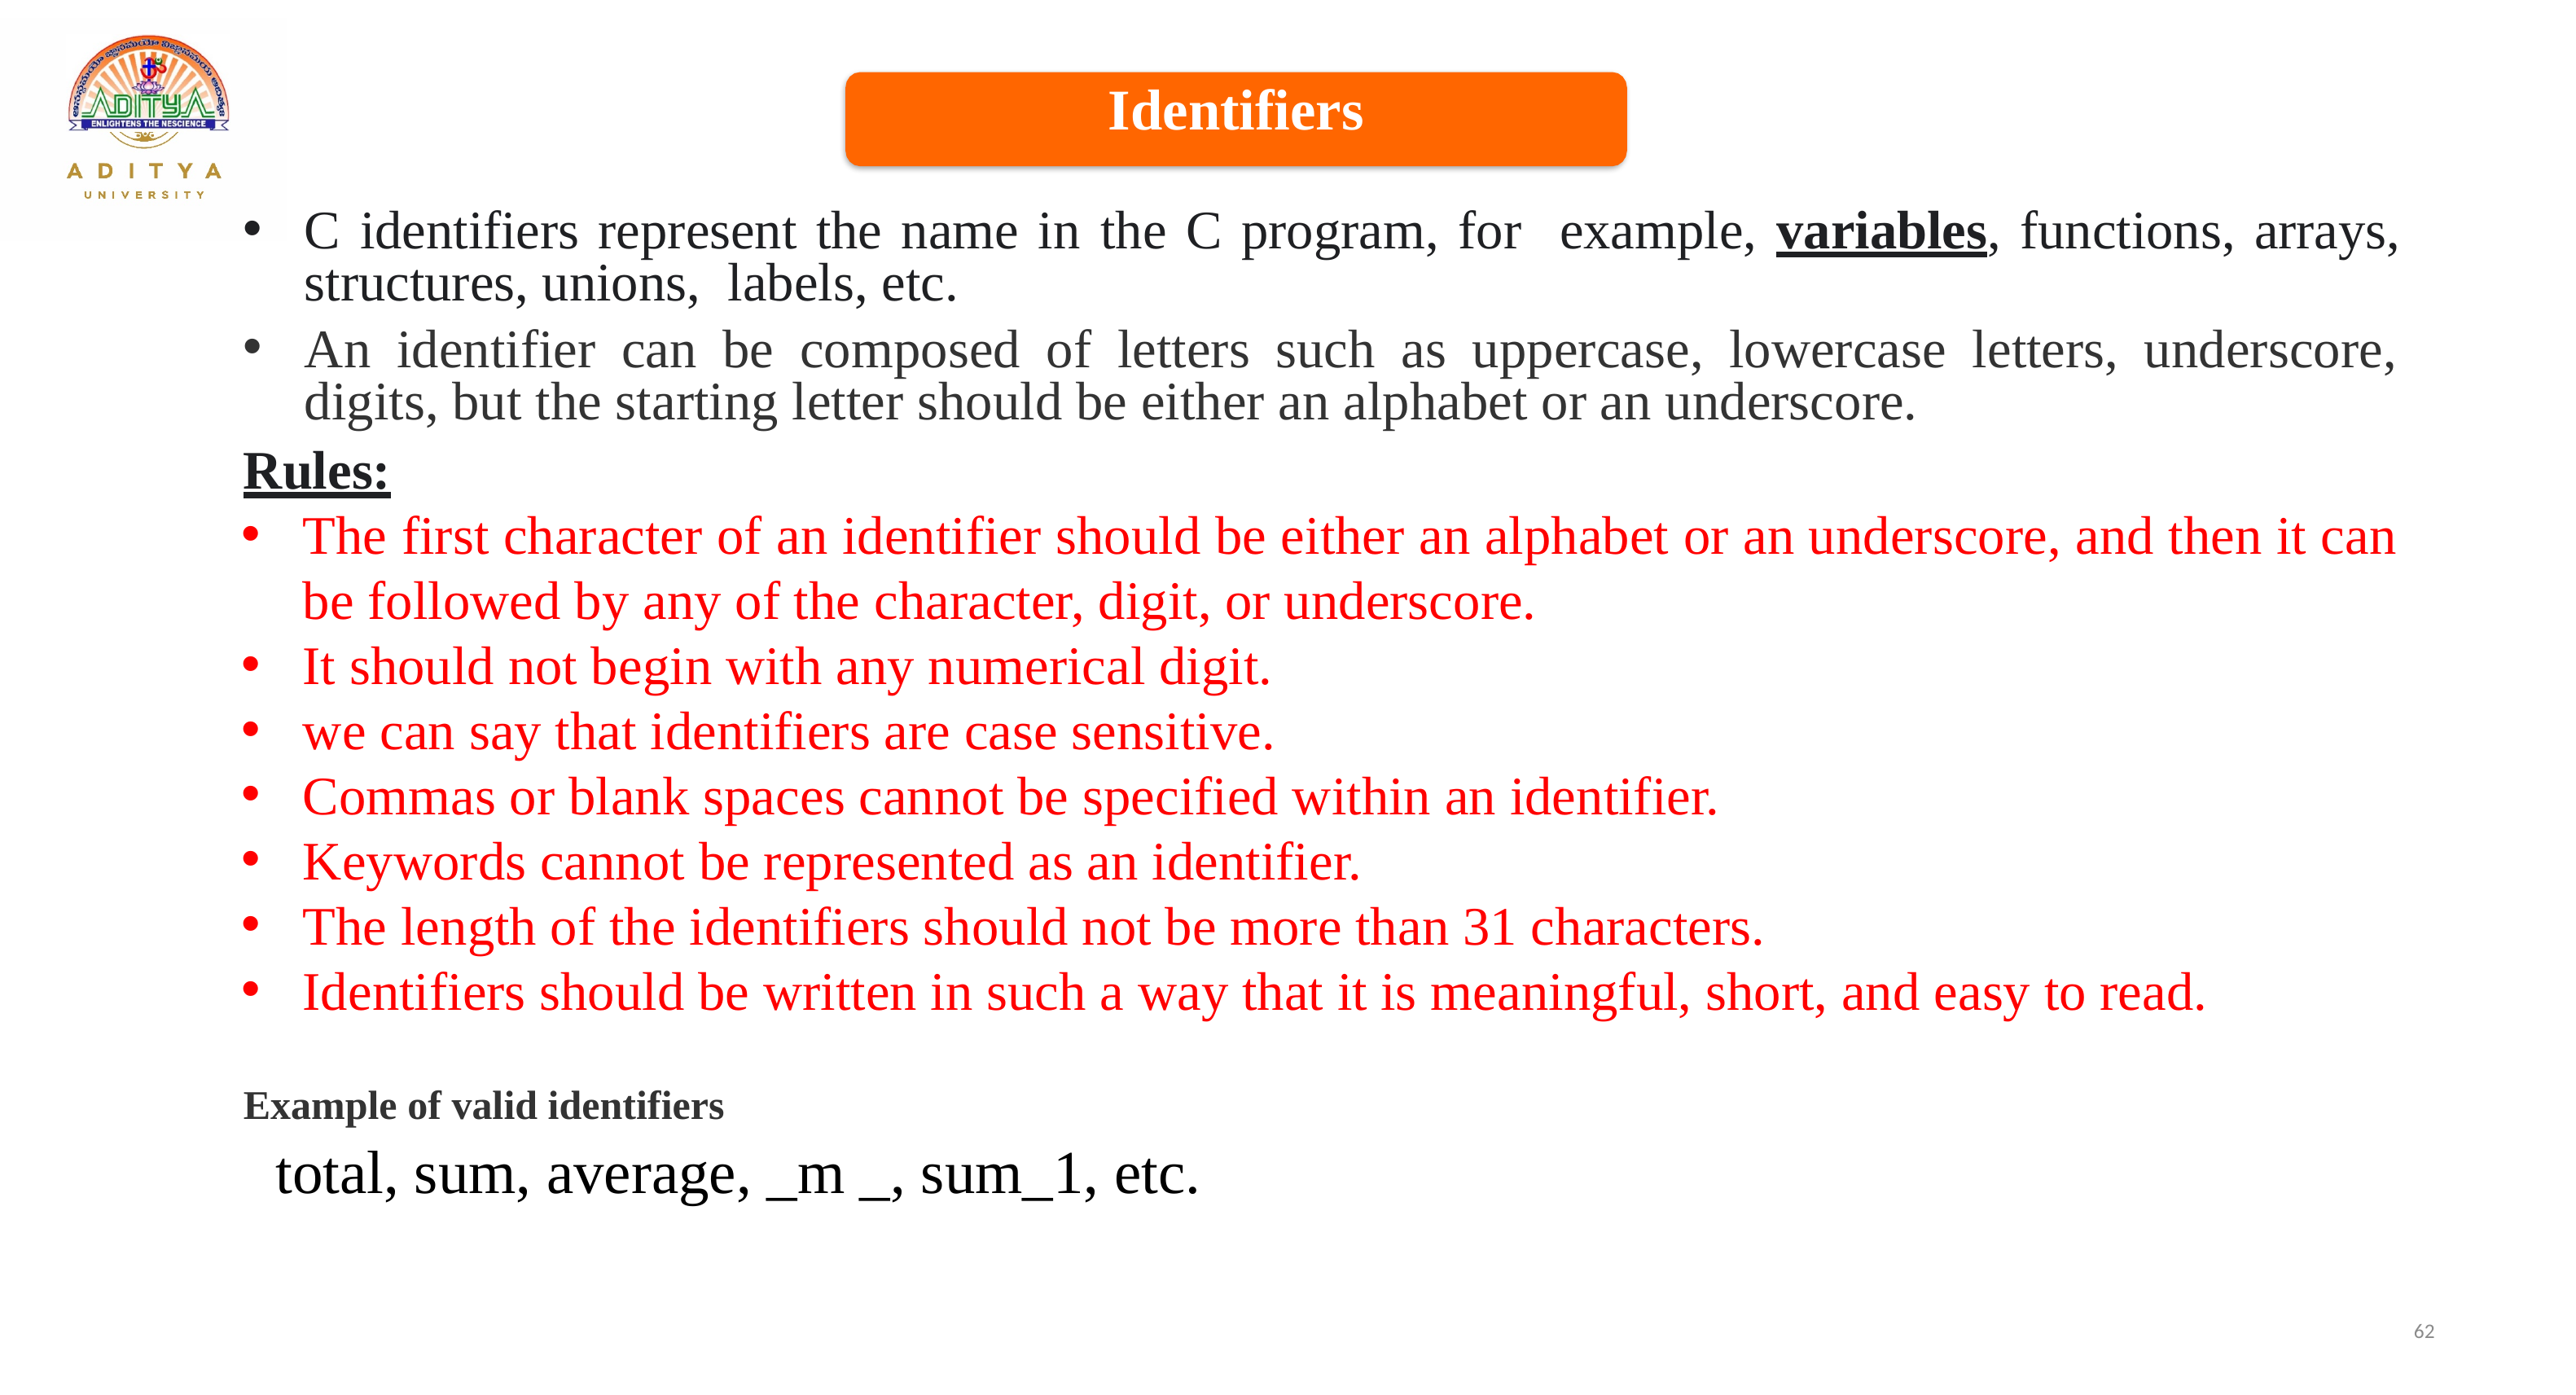

Identifiers

C identifiers represent the name in the C program, for  example, variables, functions, arrays, structures, unions,  labels, etc.
An identifier can be composed of letters such as uppercase, lowercase letters, underscore, digits, but the starting letter should be either an alphabet or an underscore.
Rules:
The first character of an identifier should be either an alphabet or an underscore, and then it can be followed by any of the character, digit, or underscore.
It should not begin with any numerical digit.
we can say that identifiers are case sensitive.
Commas or blank spaces cannot be specified within an identifier.
Keywords cannot be represented as an identifier.
The length of the identifiers should not be more than 31 characters.
Identifiers should be written in such a way that it is meaningful, short, and easy to read.

Example of valid identifiers
	total, sum, average, _m _, sum_1, etc.

62